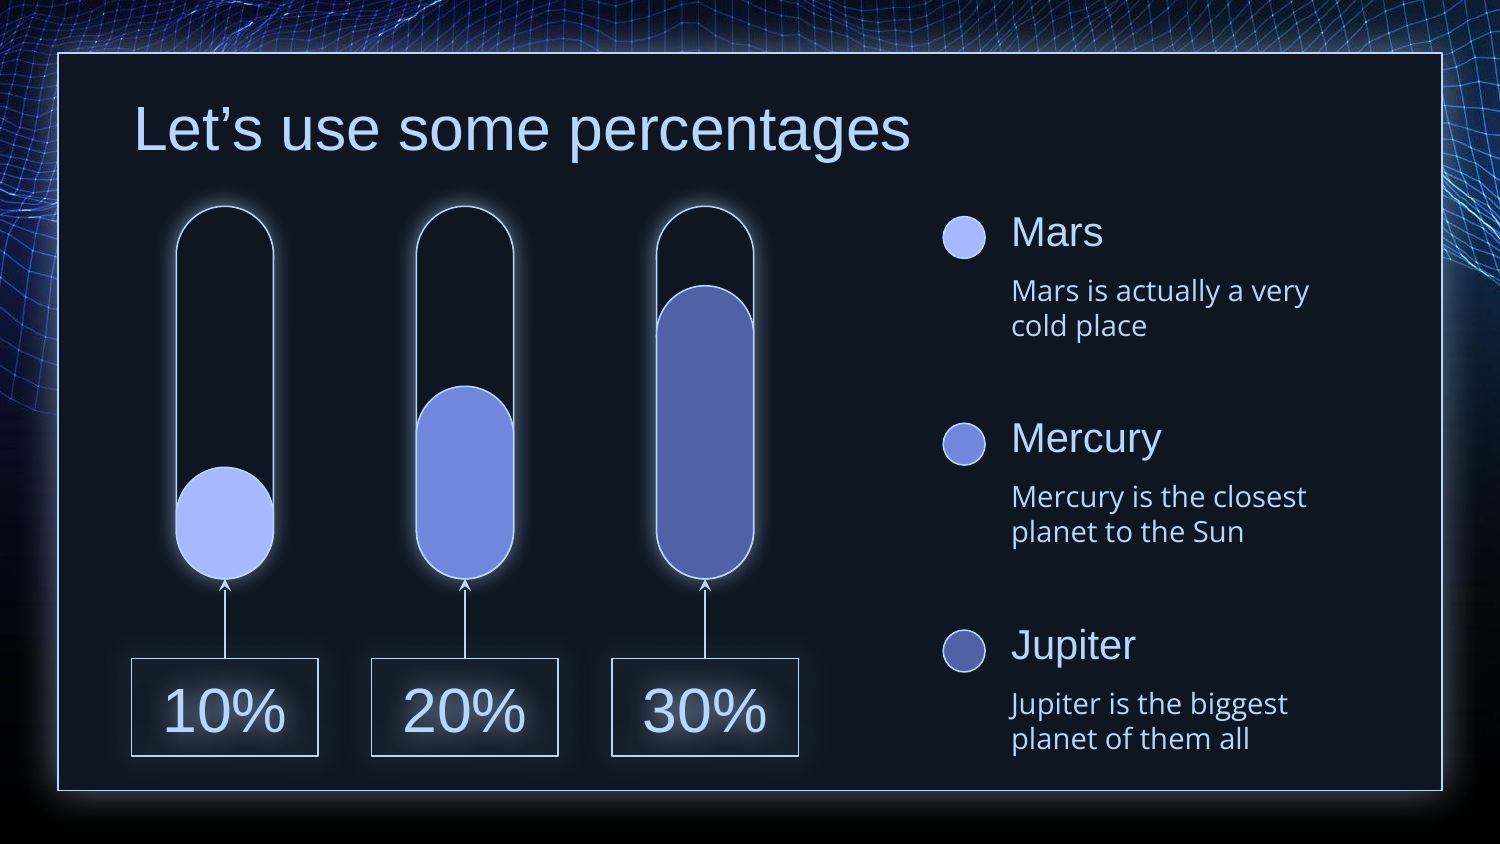

# Let’s use some percentages
Mars

Mars is actually a very cold place

Mercury

Mercury is the closest planet to the Sun

Jupiter

10%
20%
30%
Jupiter is the biggest planet of them all